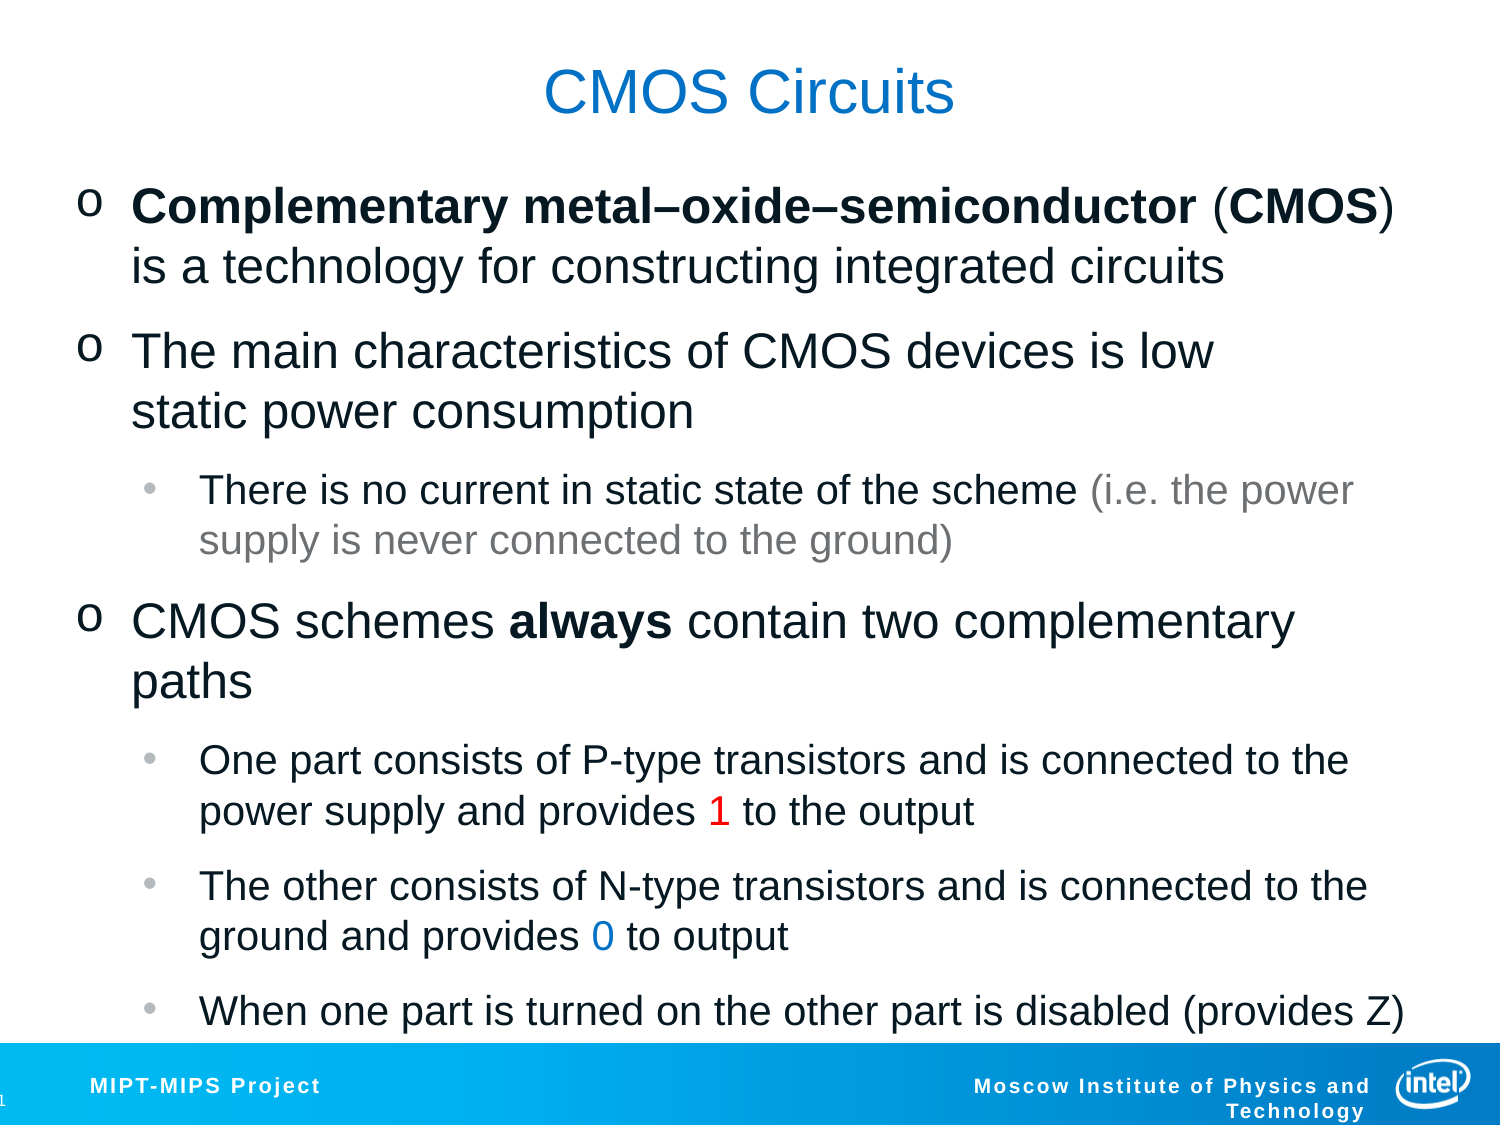

# CMOS Circuits
Complementary metal–oxide–semiconductor (CMOS) is a technology for constructing integrated circuits
The main characteristics of CMOS devices is low static power consumption
There is no current in static state of the scheme (i.e. the power supply is never connected to the ground)
CMOS schemes always contain two complementary paths
One part consists of P-type transistors and is connected to the power supply and provides 1 to the output
The other consists of N-type transistors and is connected to the ground and provides 0 to output
When one part is turned on the other part is disabled (provides Z)